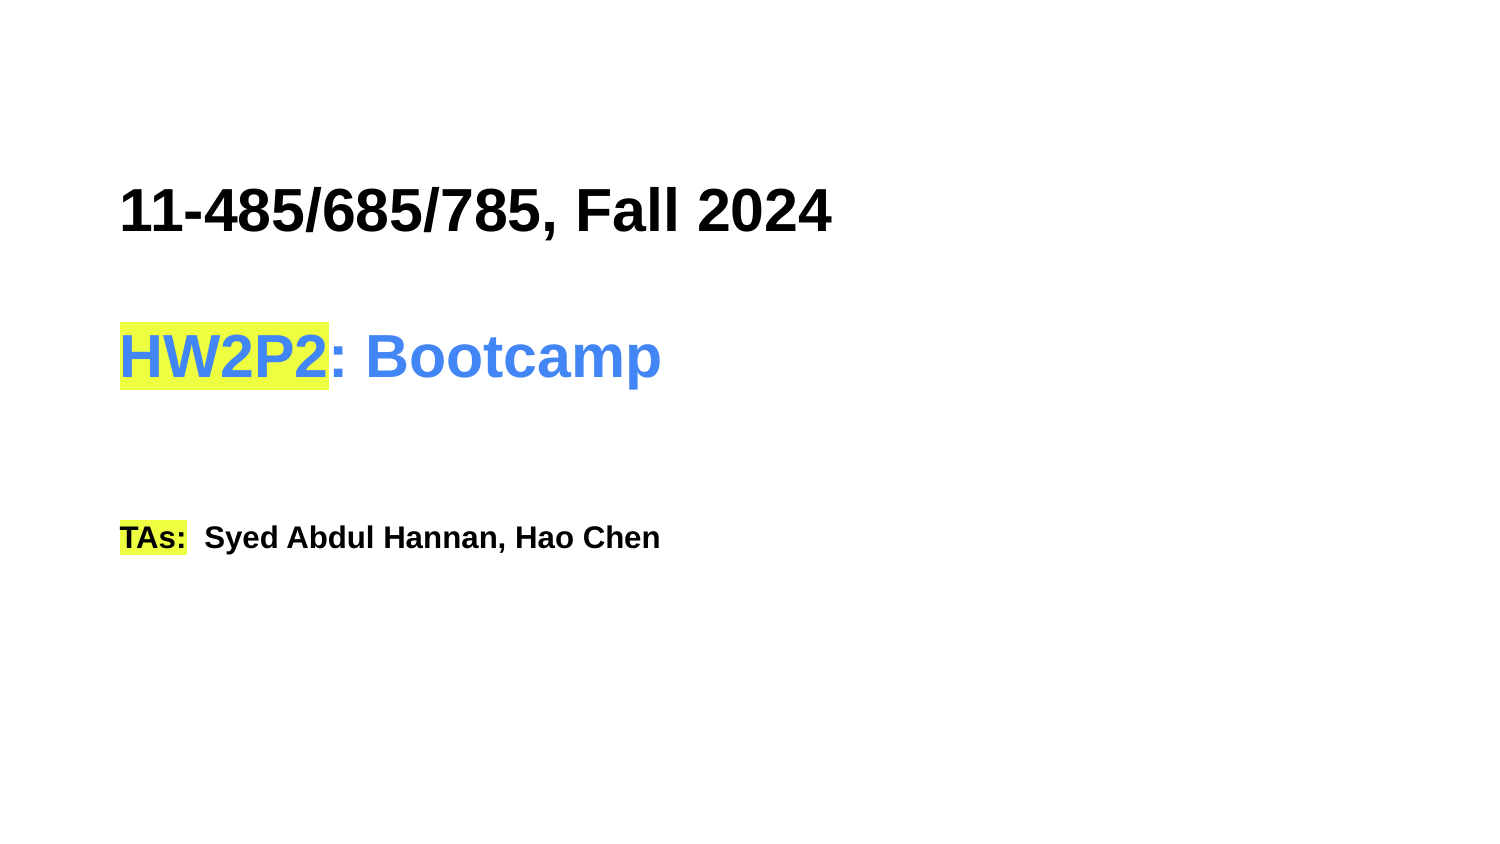

# 11-485/685/785, Fall 2024

HW2P2: Bootcamp
TAs:  Syed Abdul Hannan, Hao Chen